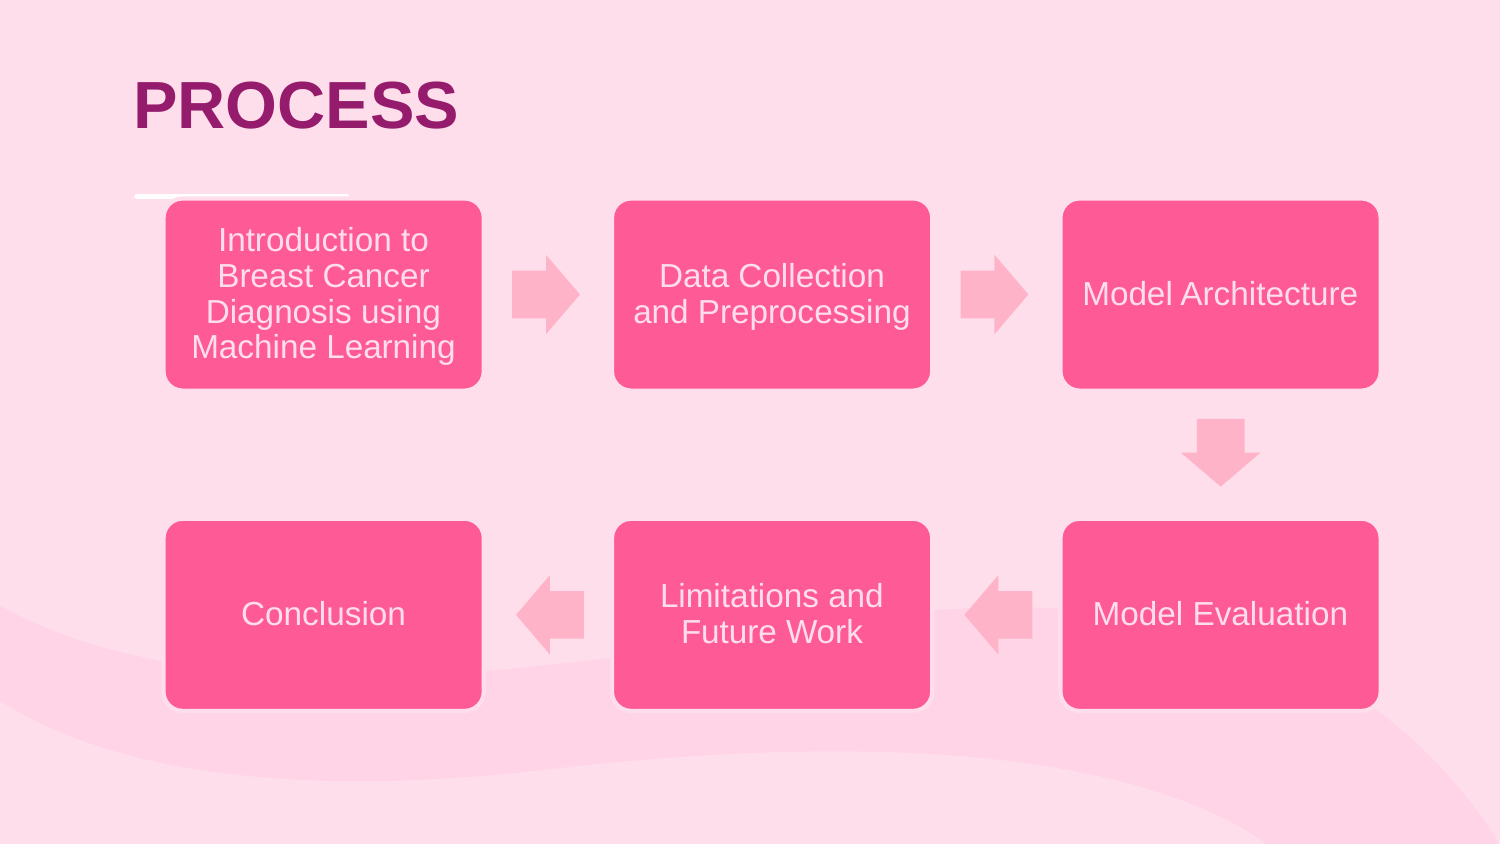

# PROCESS

Introduction to Breast Cancer Diagnosis using Machine Learning
Data Collection and Preprocessing
Model Architecture

Conclusion
Limitations and Future Work
Model Evaluation